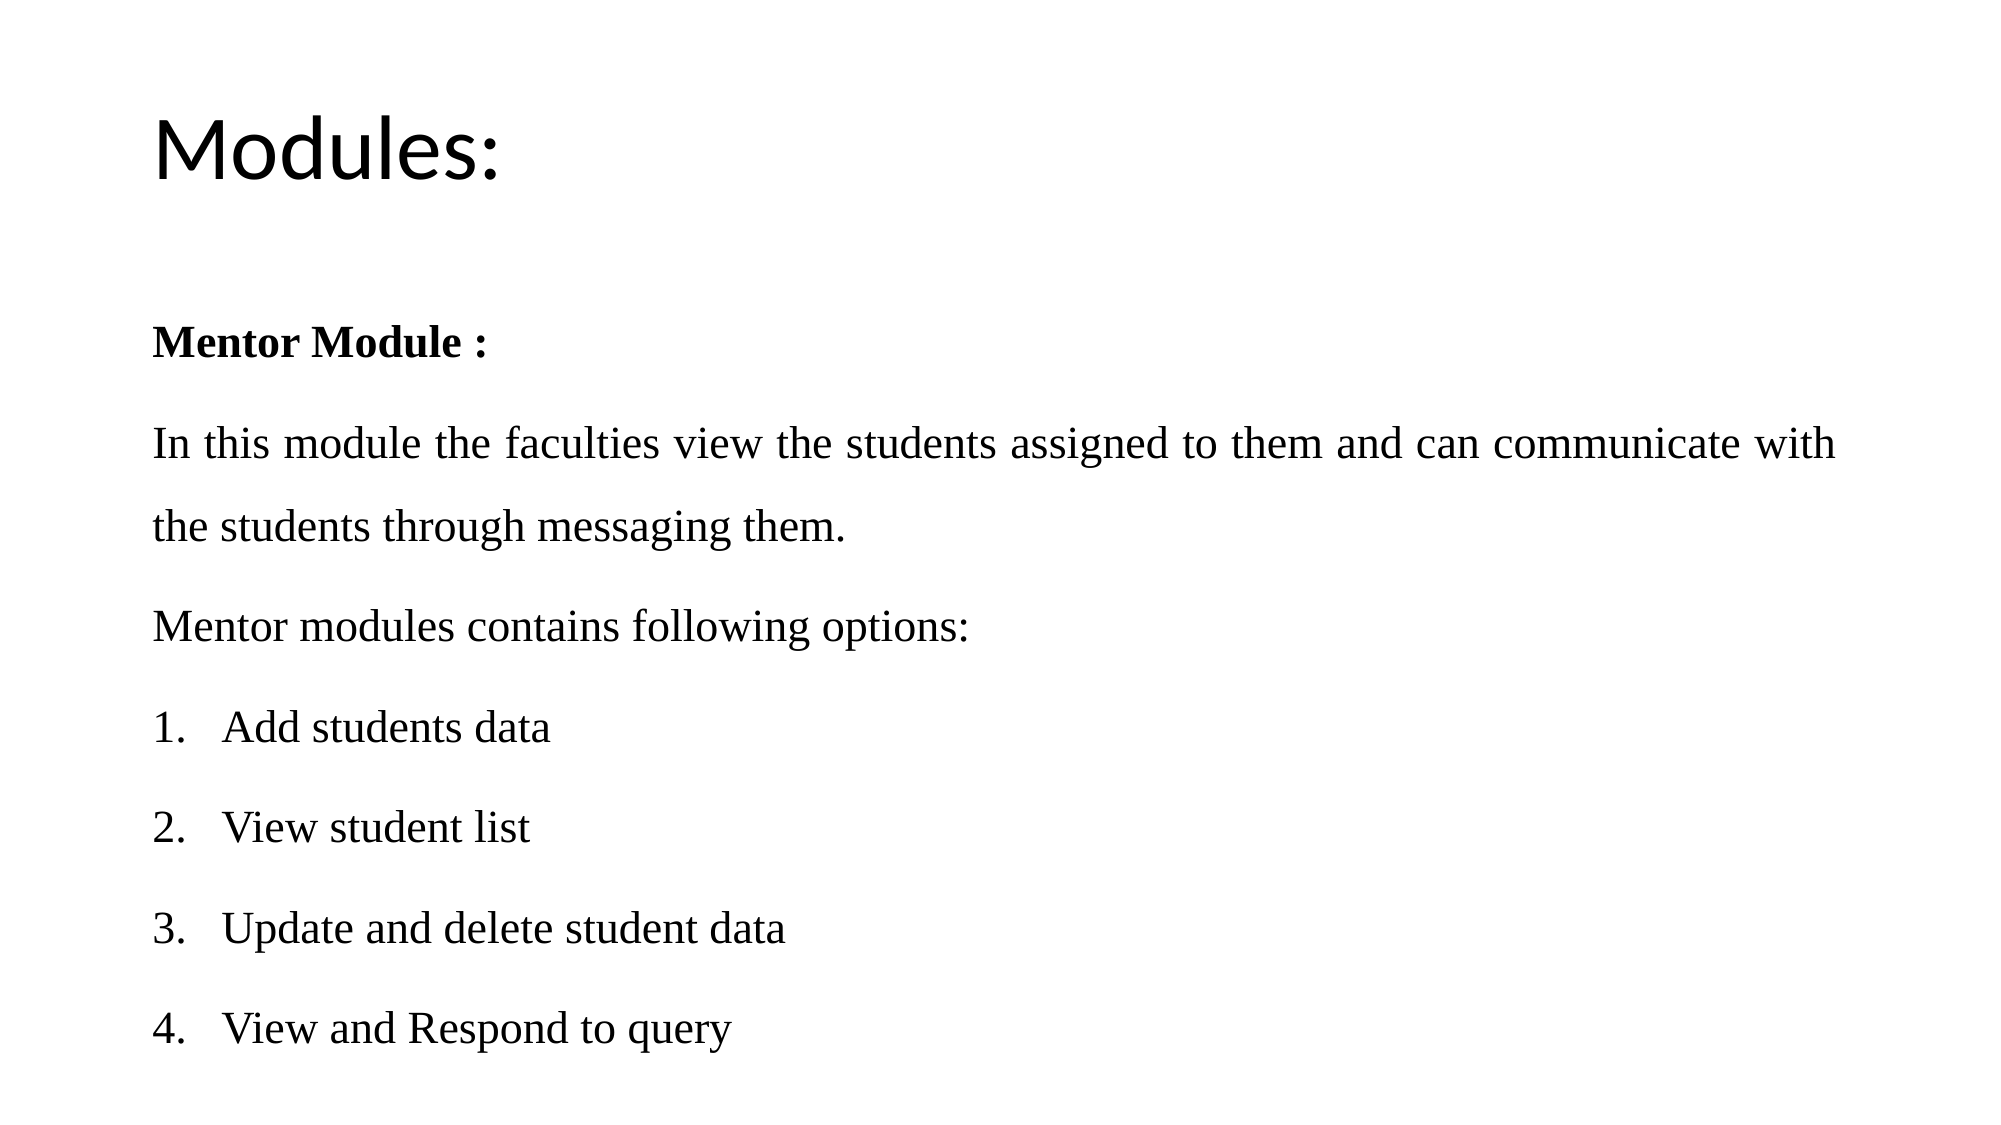

# Modules:
Mentor Module :
In this module the faculties view the students assigned to them and can communicate with the students through messaging them.
Mentor modules contains following options:
Add students data
View student list
Update and delete student data
View and Respond to query